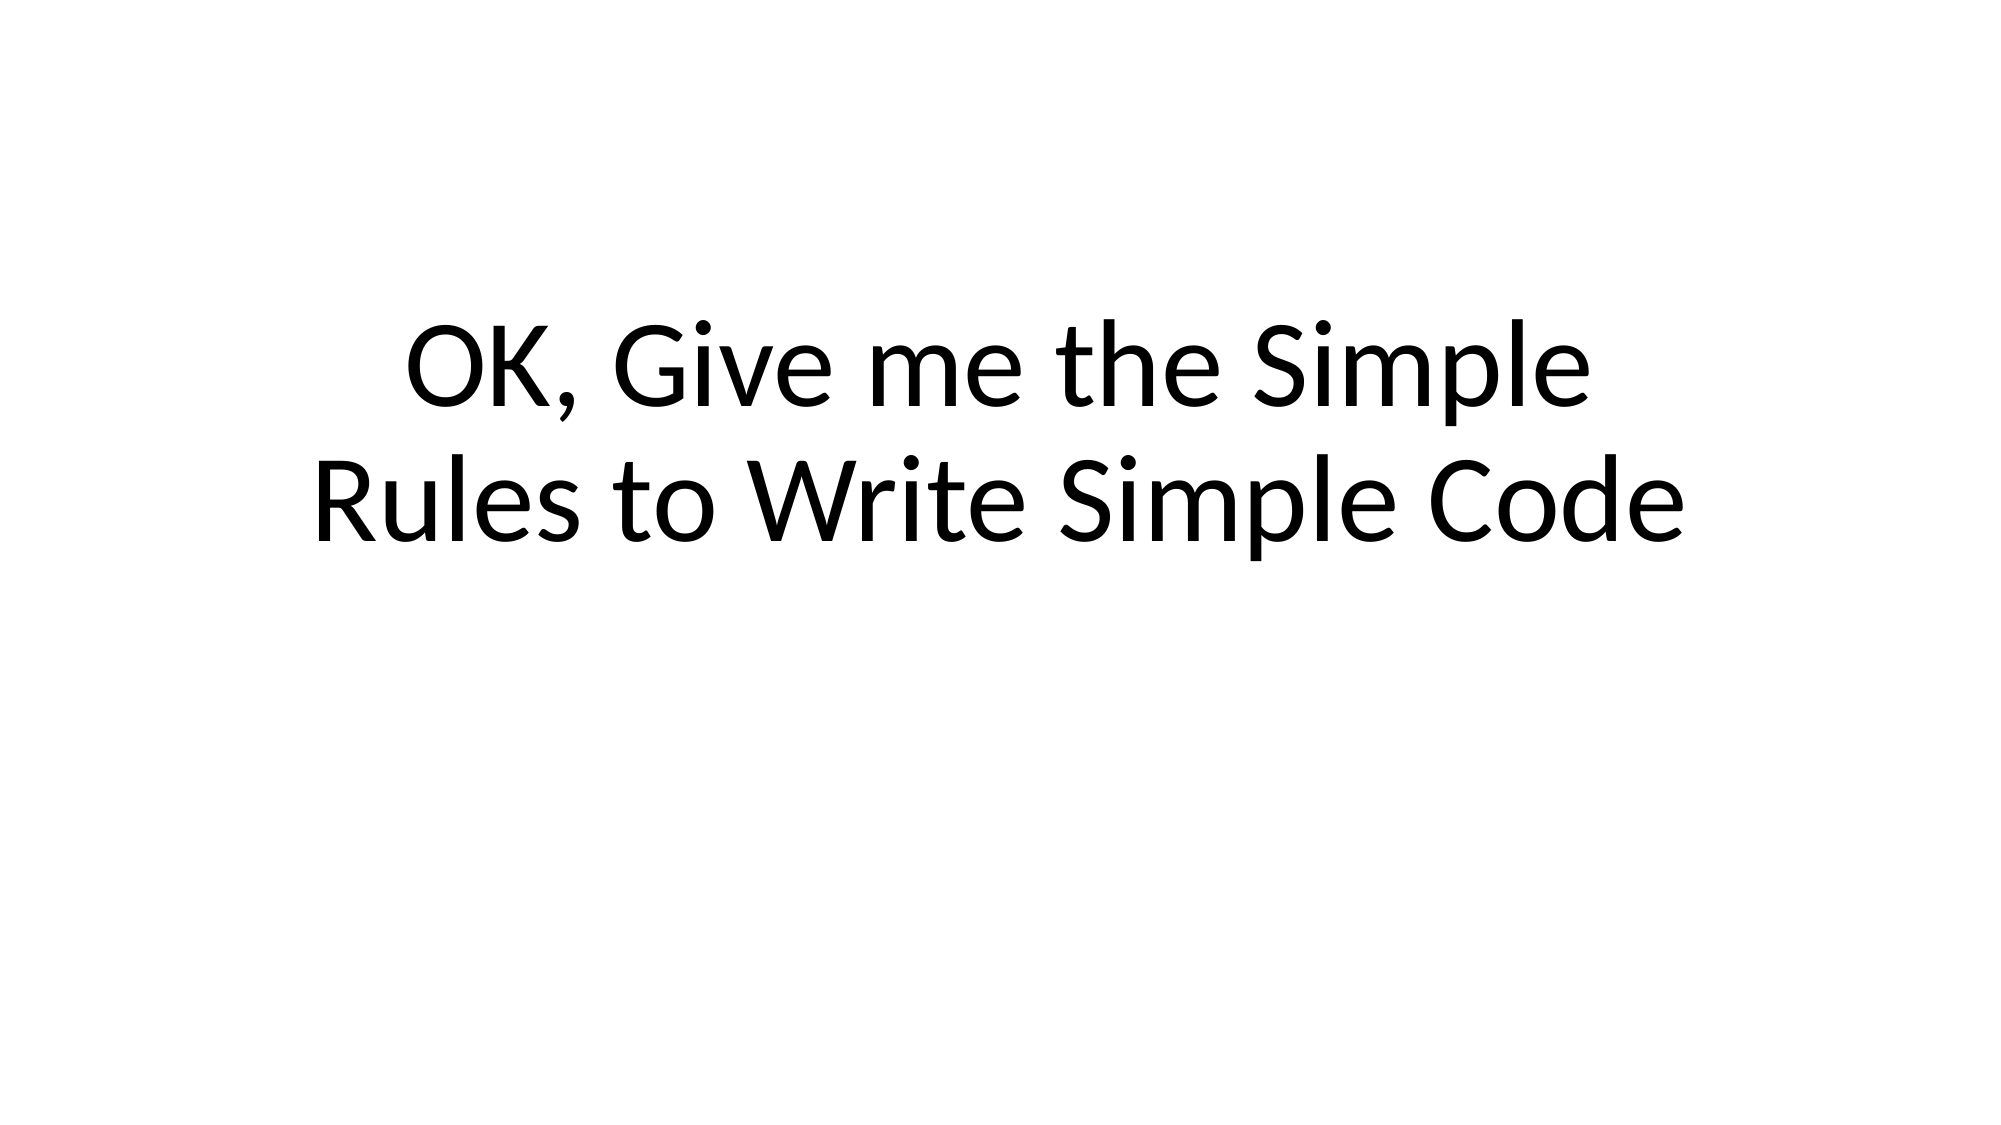

# OK, Give me the Simple Rules to Write Simple Code